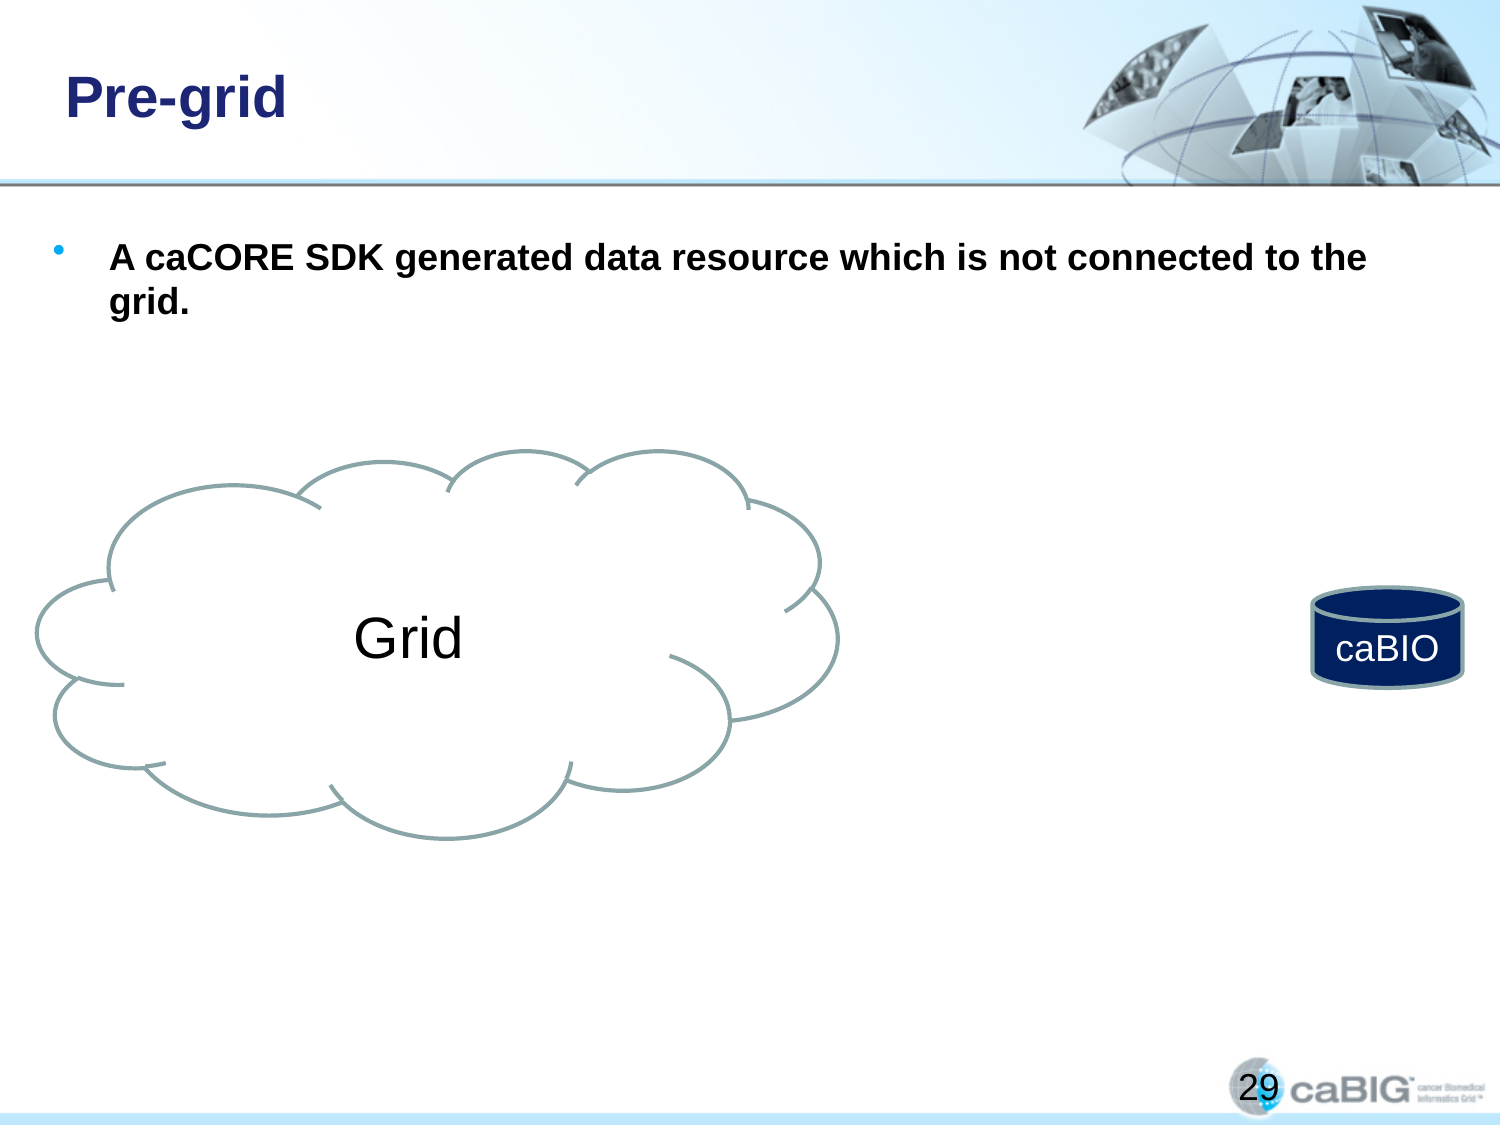

# Pre-grid
A caCORE SDK generated data resource which is not connected to the grid.
Grid
caBIO